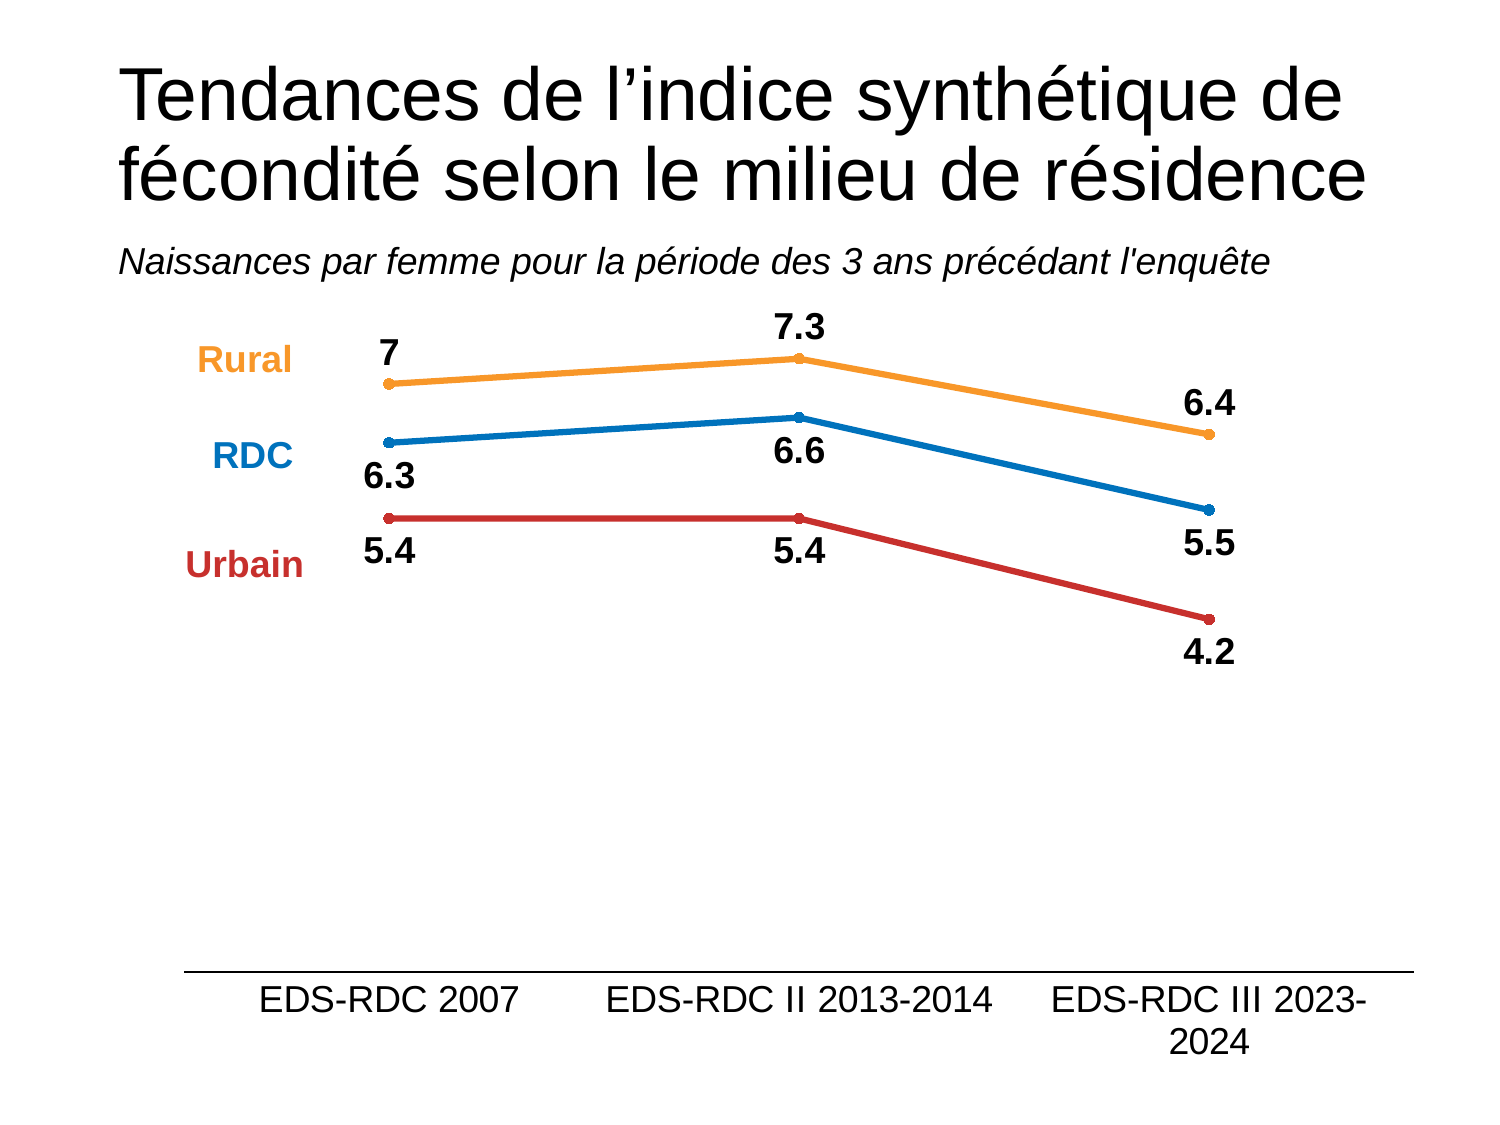

# Tendances de l’indice synthétique de fécondité selon le milieu de résidence
Naissances par femme pour la période des 3 ans précédant l'enquête

### Chart

| Category | RDC | Urbain | Rural |
|---|---|---|---|
| EDS-RDC 2007 | 6.3 | 5.4 | 7.0 |
| EDS-RDC II 2013-2014 | 6.6 | 5.4 | 7.3 |
| EDS-RDC III 2023-2024 | 5.5 | 4.2 | 6.4 |
Rural
RDC
Urbain